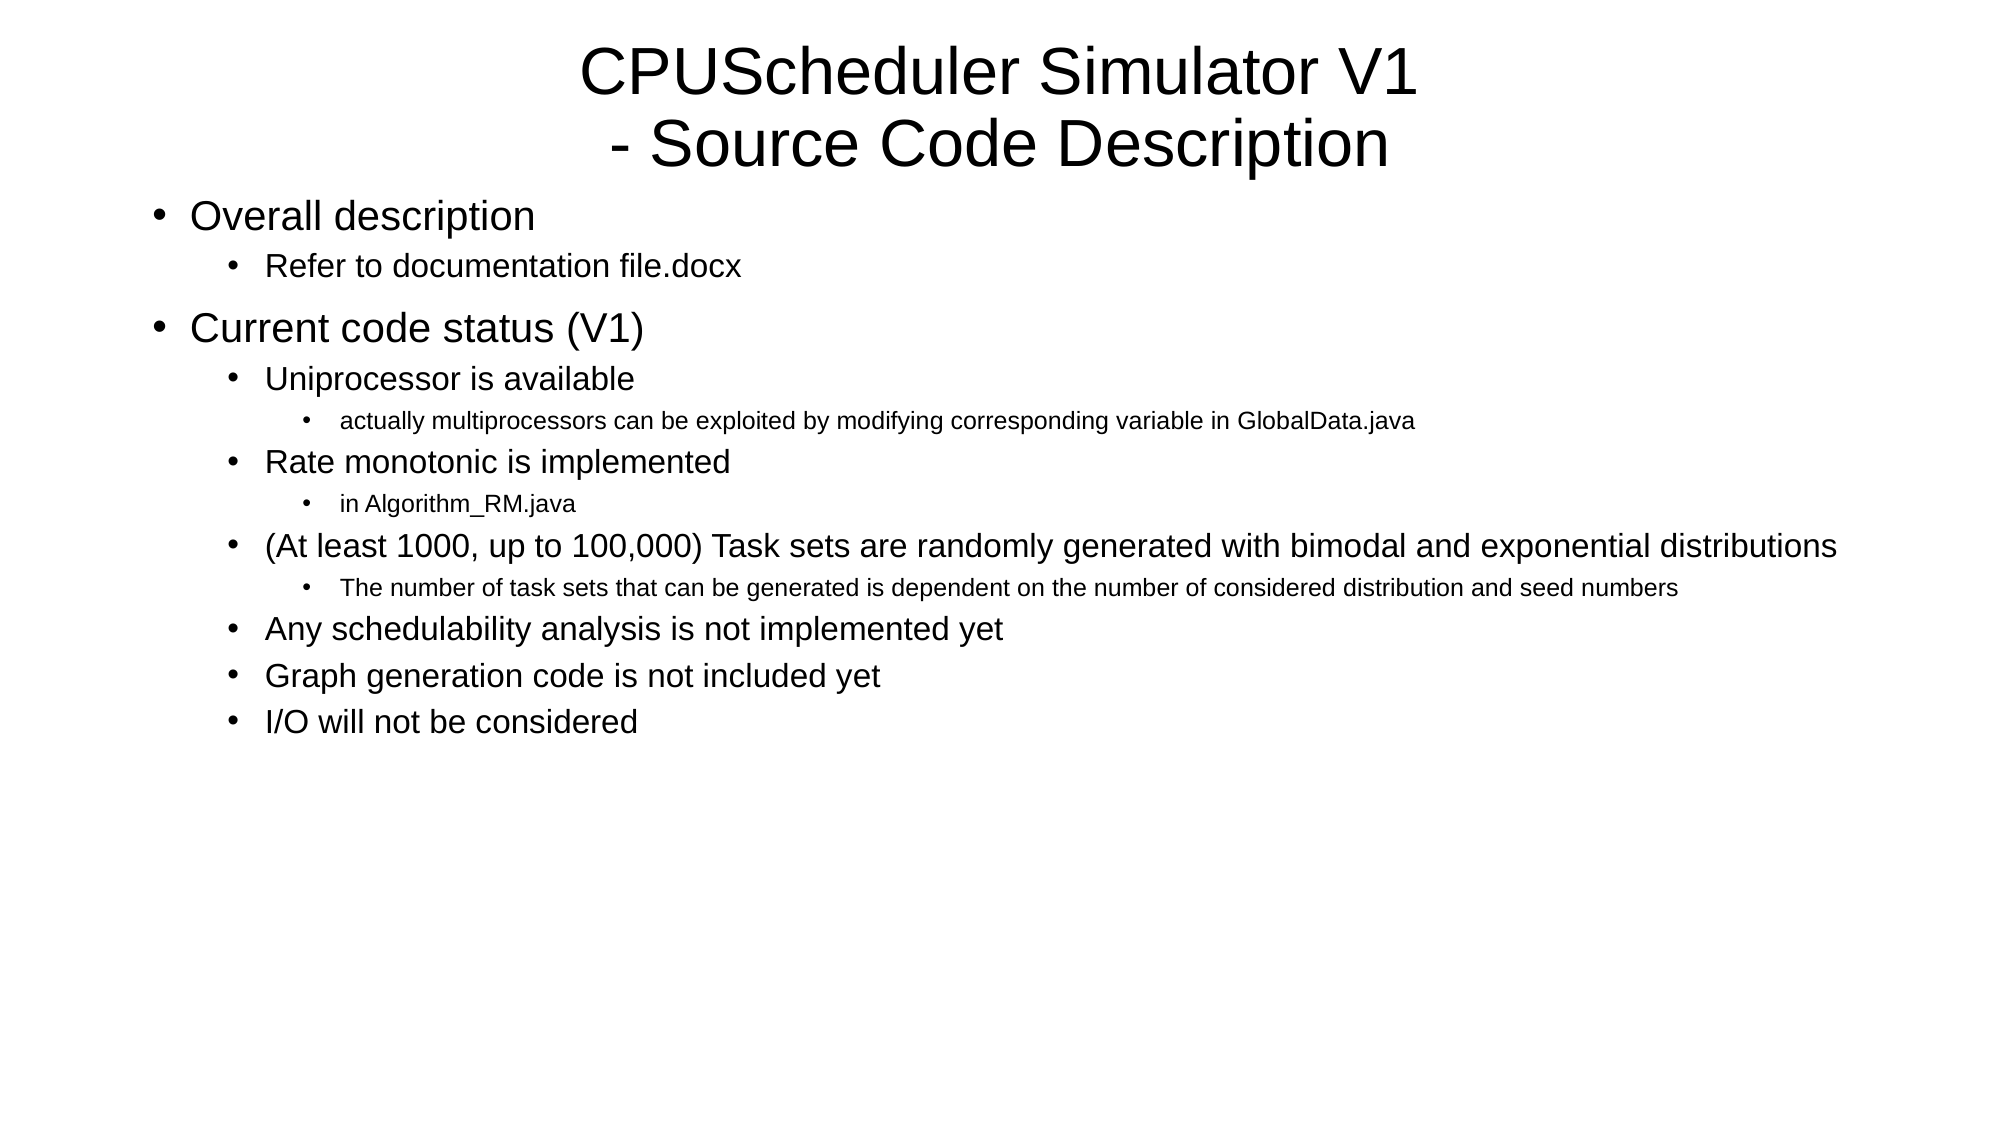

# CPUScheduler Simulator V1 - Source Code Description
Overall description
Refer to documentation file.docx
Current code status (V1)
Uniprocessor is available
actually multiprocessors can be exploited by modifying corresponding variable in GlobalData.java
Rate monotonic is implemented
in Algorithm_RM.java
(At least 1000, up to 100,000) Task sets are randomly generated with bimodal and exponential distributions
The number of task sets that can be generated is dependent on the number of considered distribution and seed numbers
Any schedulability analysis is not implemented yet
Graph generation code is not included yet
I/O will not be considered